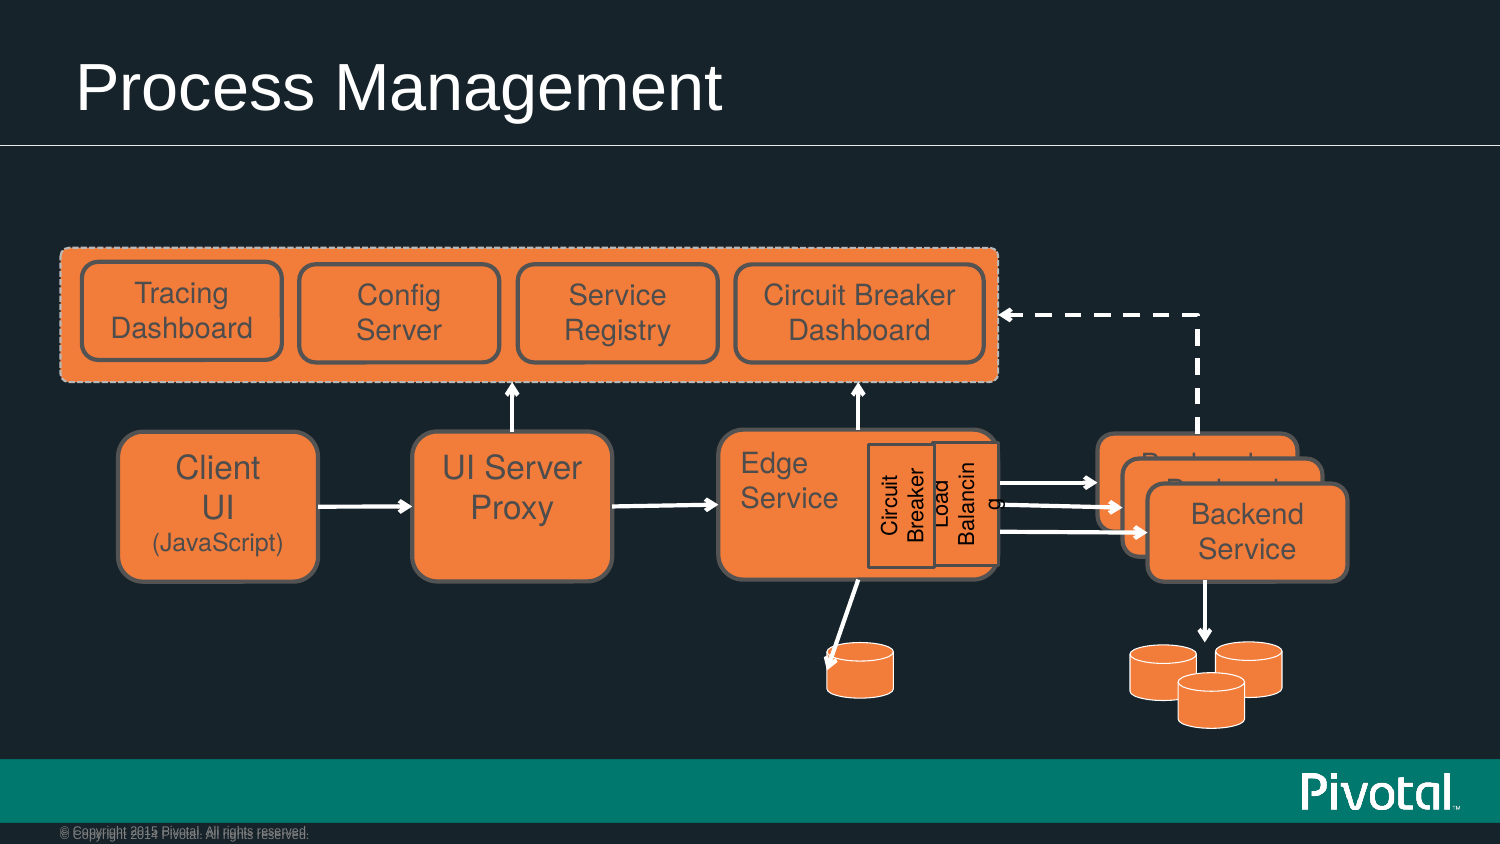

# Process Management

Tracing Dashboard
Config
Server

Service
Registry

Circuit Breaker Dashboard
Edge
Service
UI Server
Proxy
Client
UI
(JavaScript)
Backend Service

Backend Service

Backend Service

Load Balancing
Circuit Breaker